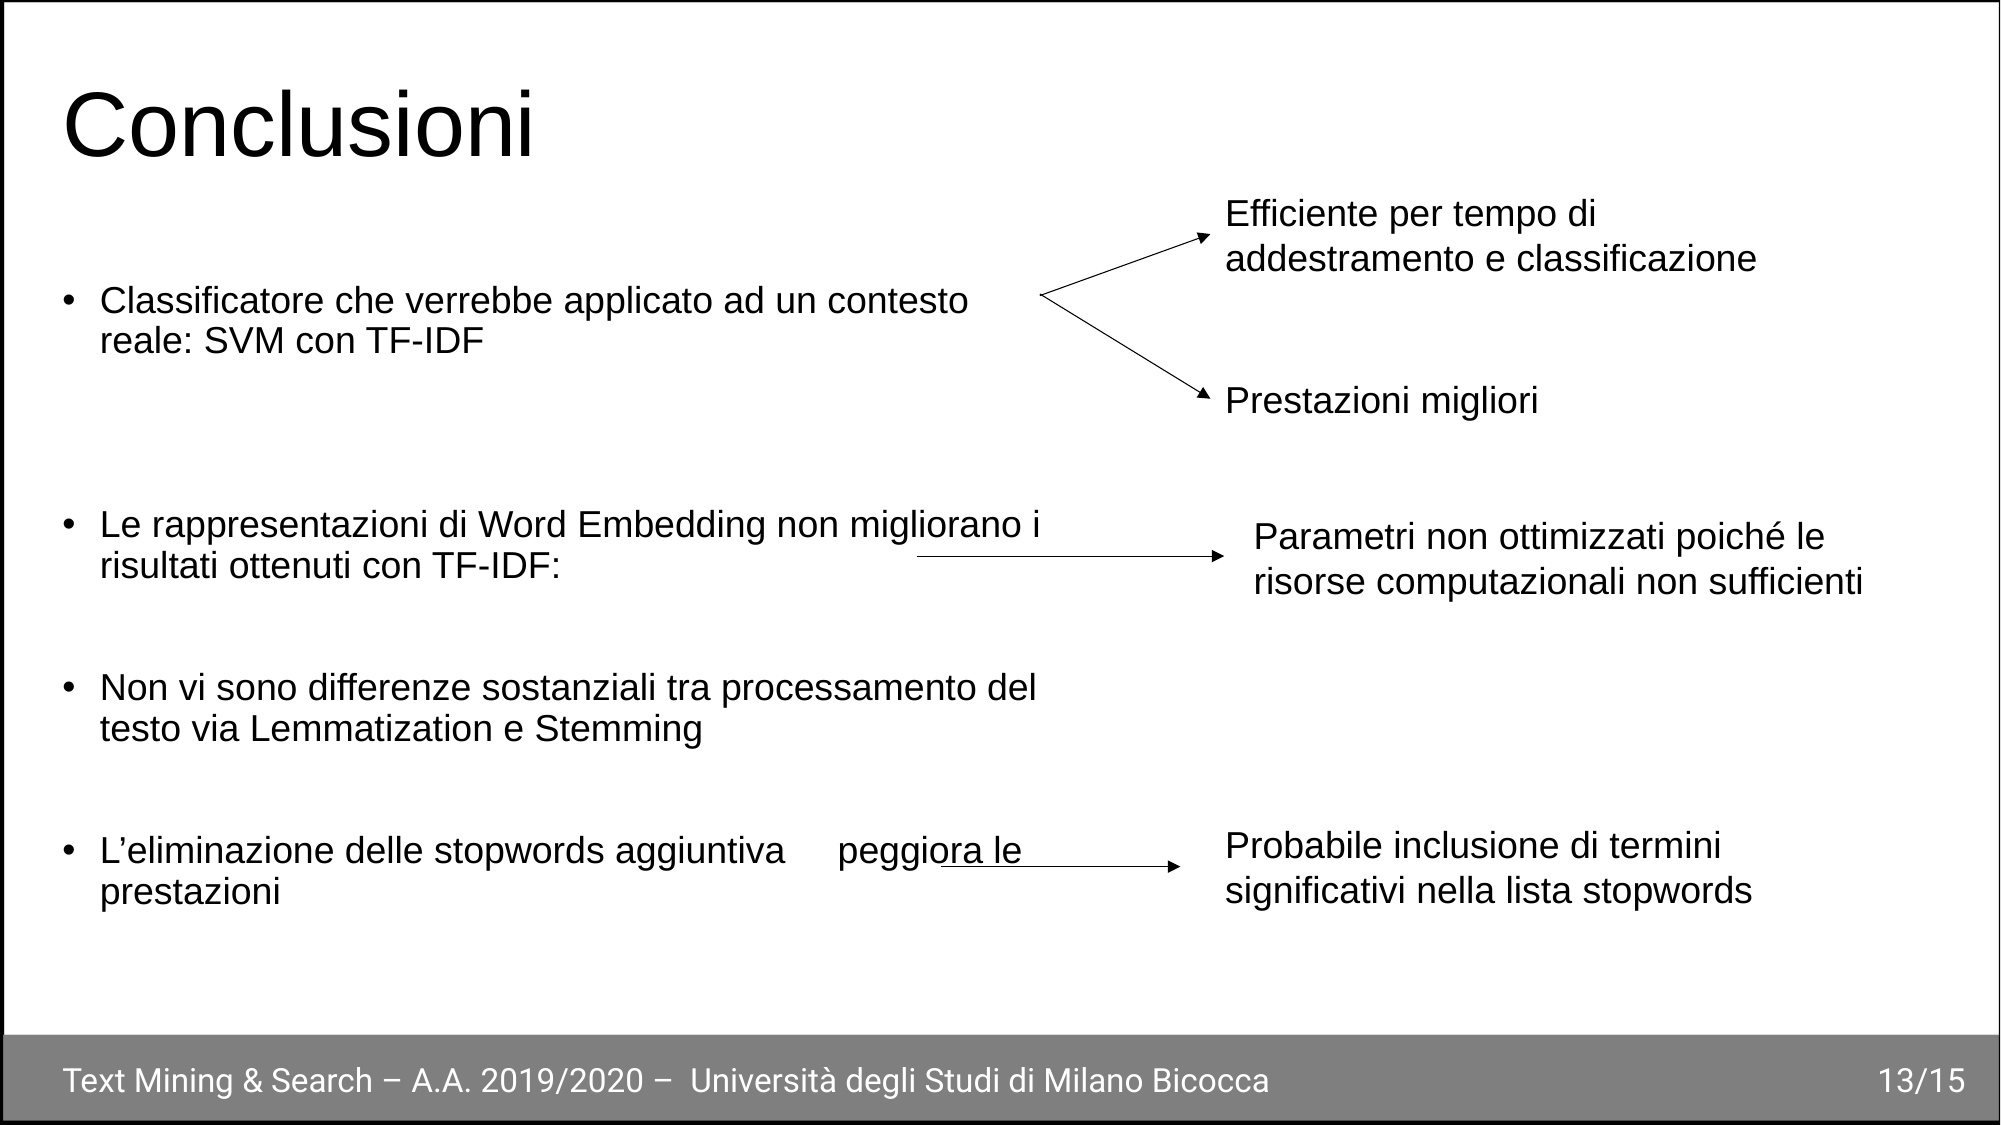

# Conclusioni
Efficiente per tempo di addestramento e classificazione

Classificatore che verrebbe applicato ad un contesto reale: SVM con TF-IDF

Le rappresentazioni di Word Embedding non migliorano i risultati ottenuti con TF-IDF:

Non vi sono differenze sostanziali tra processamento del testo via Lemmatization e Stemming

L’eliminazione delle stopwords aggiuntiva     peggiora le prestazioni
Prestazioni migliori
Parametri non ottimizzati poiché le risorse computazionali non sufficienti
Probabile inclusione di termini significativi nella lista stopwords
Text Mining & Search – A.A. 2019/2020 –  Università degli Studi di Milano Bicocca
13/15